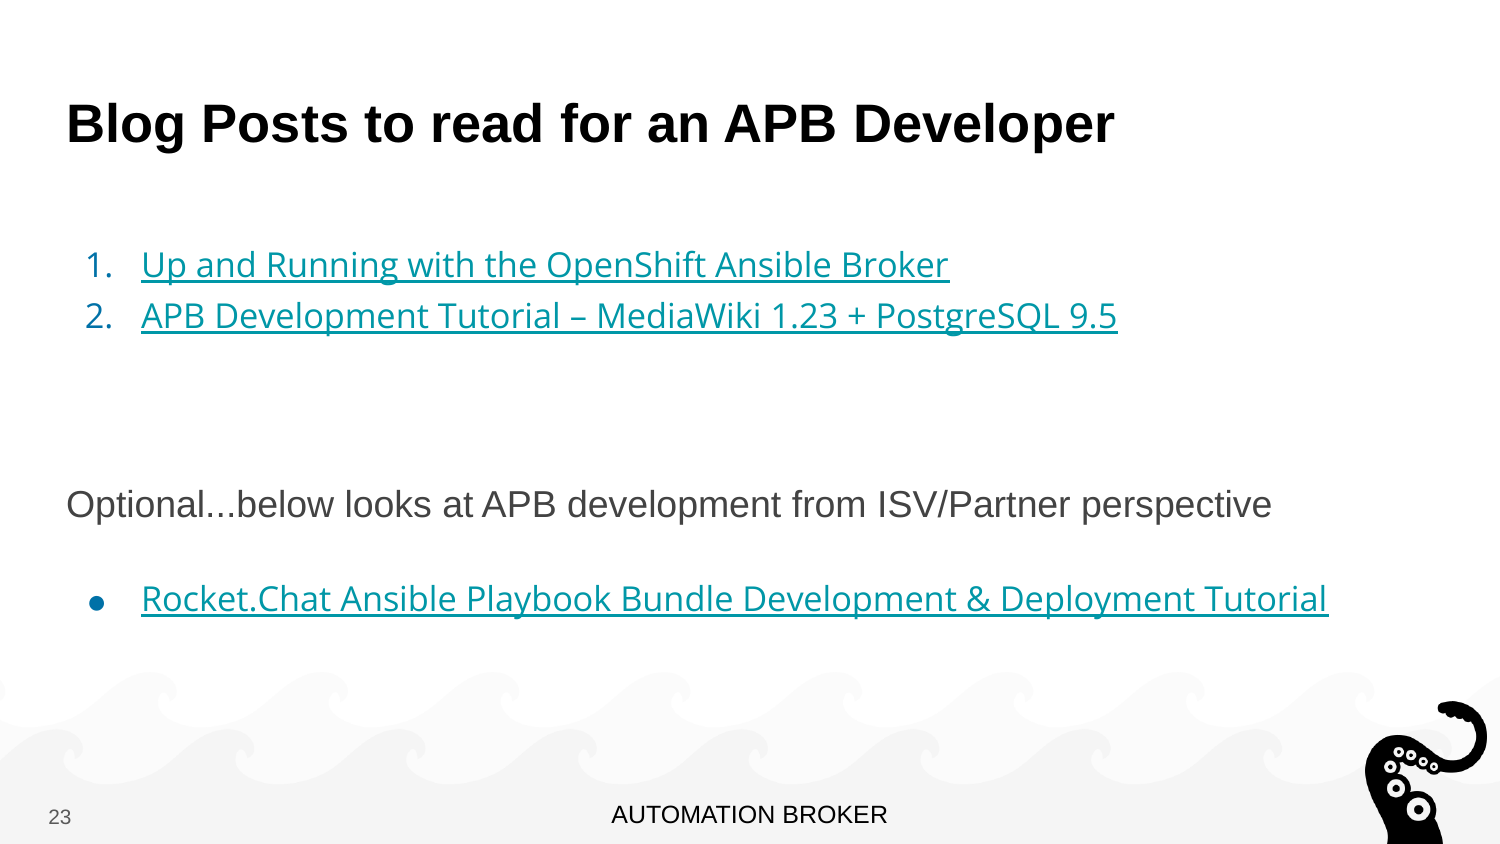

# Blog Posts to read for an APB Developer
Up and Running with the OpenShift Ansible Broker
APB Development Tutorial – MediaWiki 1.23 + PostgreSQL 9.5

Optional...below looks at APB development from ISV/Partner perspective
Rocket.Chat Ansible Playbook Bundle Development & Deployment Tutorial
23